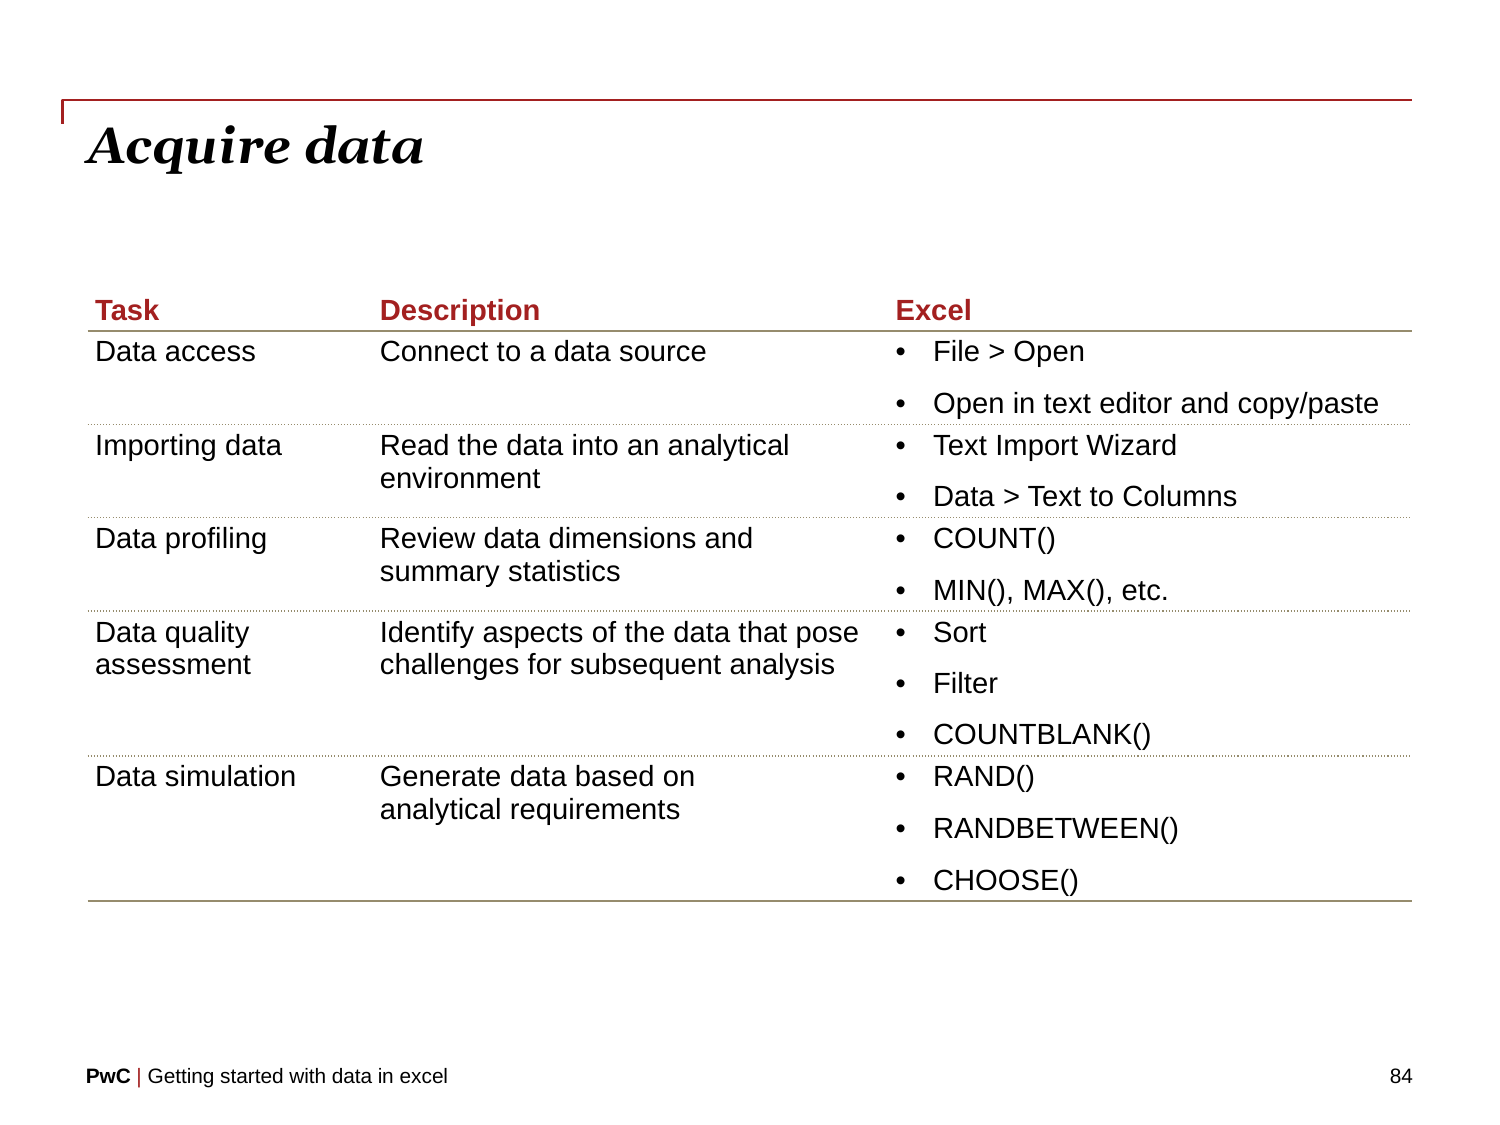

# Acquire data
| Task | Description | Excel |
| --- | --- | --- |
| Data access | Connect to a data source | File > Open Open in text editor and copy/paste |
| Importing data | Read the data into an analytical environment | Text Import Wizard Data > Text to Columns |
| Data profiling | Review data dimensions and summary statistics | COUNT() MIN(), MAX(), etc. |
| Data quality assessment | Identify aspects of the data that pose challenges for subsequent analysis | Sort Filter COUNTBLANK() |
| Data simulation | Generate data based on analytical requirements | RAND() RANDBETWEEN() CHOOSE() |
84